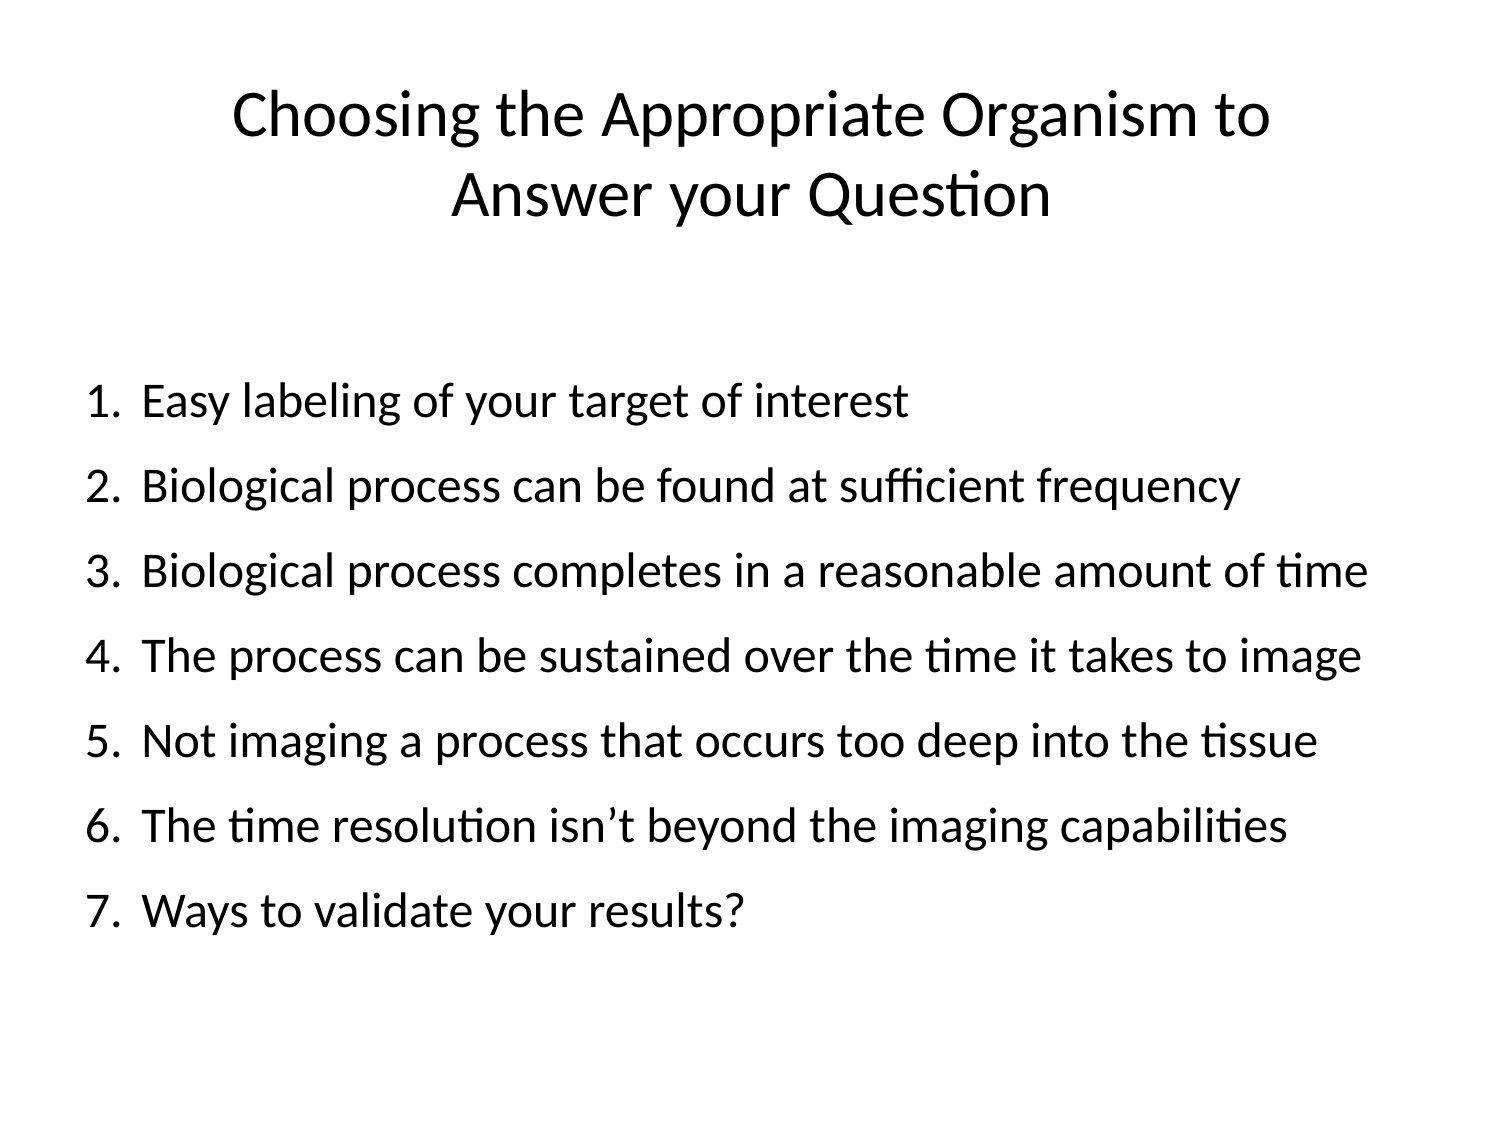

Choosing the Appropriate Organism to
Answer your Question
Easy labeling of your target of interest
Biological process can be found at sufficient frequency
Biological process completes in a reasonable amount of time
The process can be sustained over the time it takes to image
Not imaging a process that occurs too deep into the tissue
The time resolution isn’t beyond the imaging capabilities
Ways to validate your results?